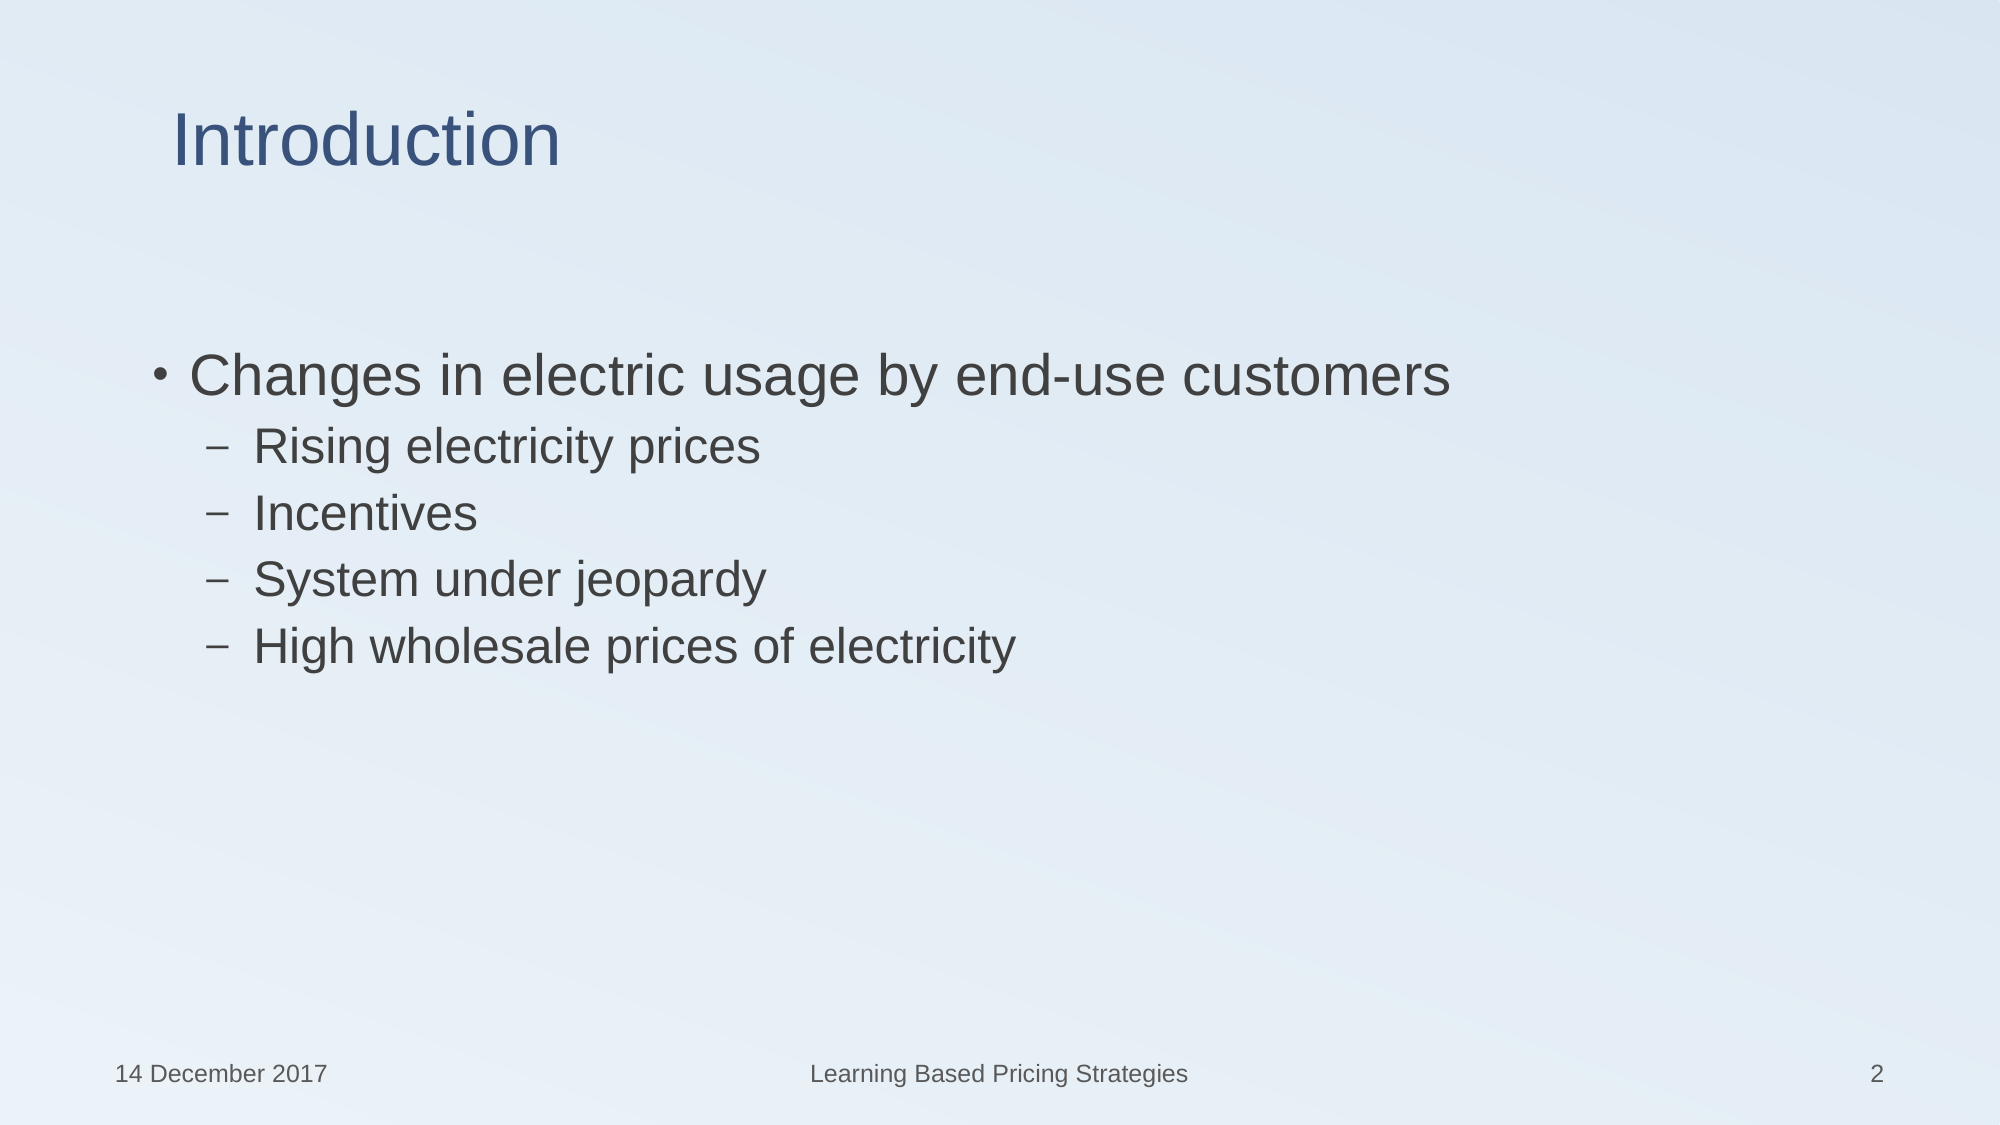

# Introduction
Changes in electric usage by end-use customers
Rising electricity prices
Incentives
System under jeopardy
High wholesale prices of electricity

14 December 2017
Learning Based Pricing Strategies
2